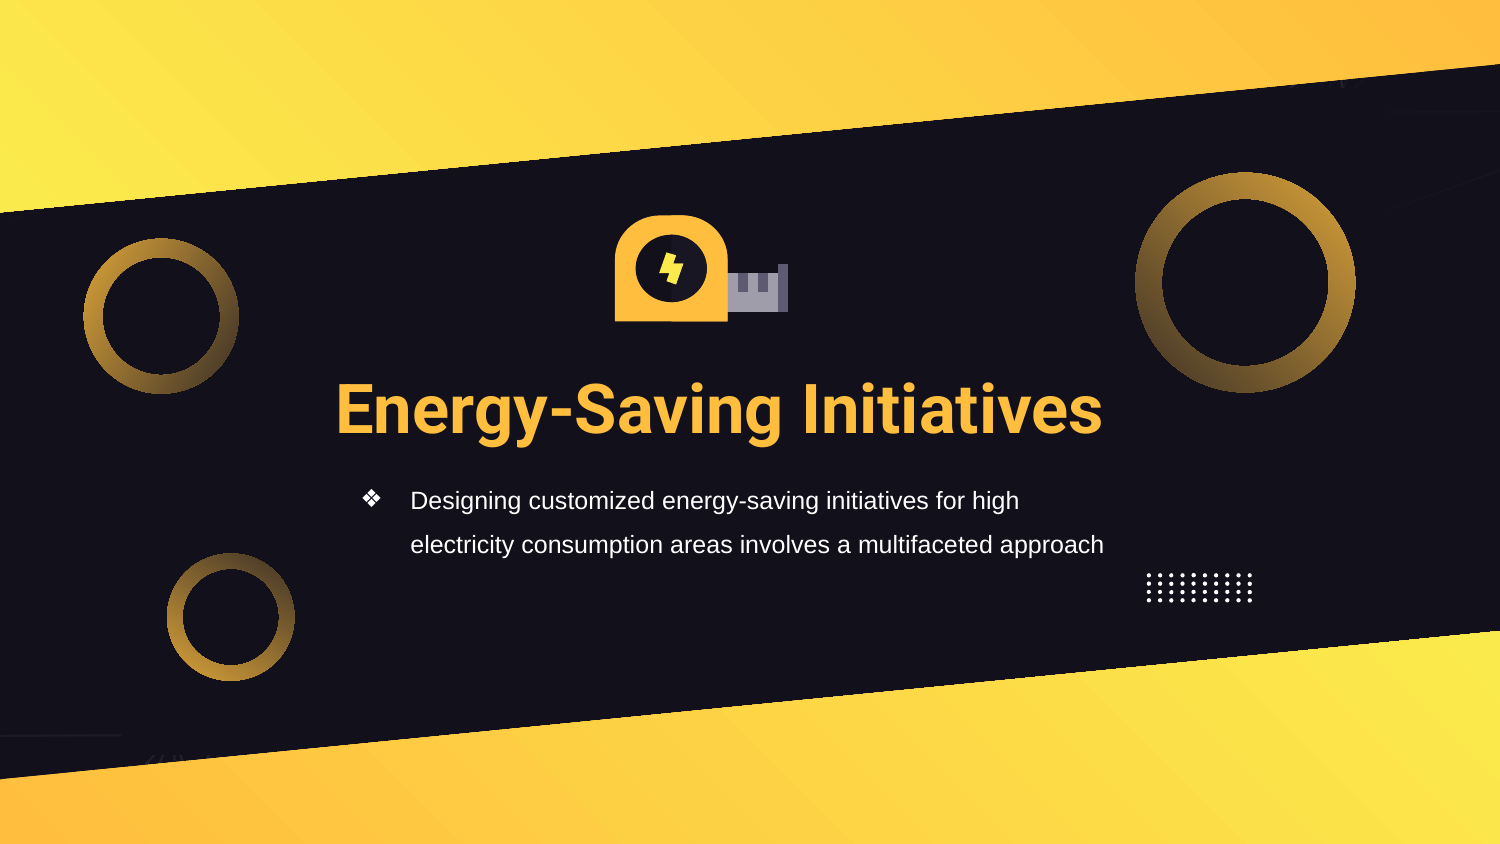

# Energy-Saving Initiatives
Designing customized energy-saving initiatives for high electricity consumption areas involves a multifaceted approach